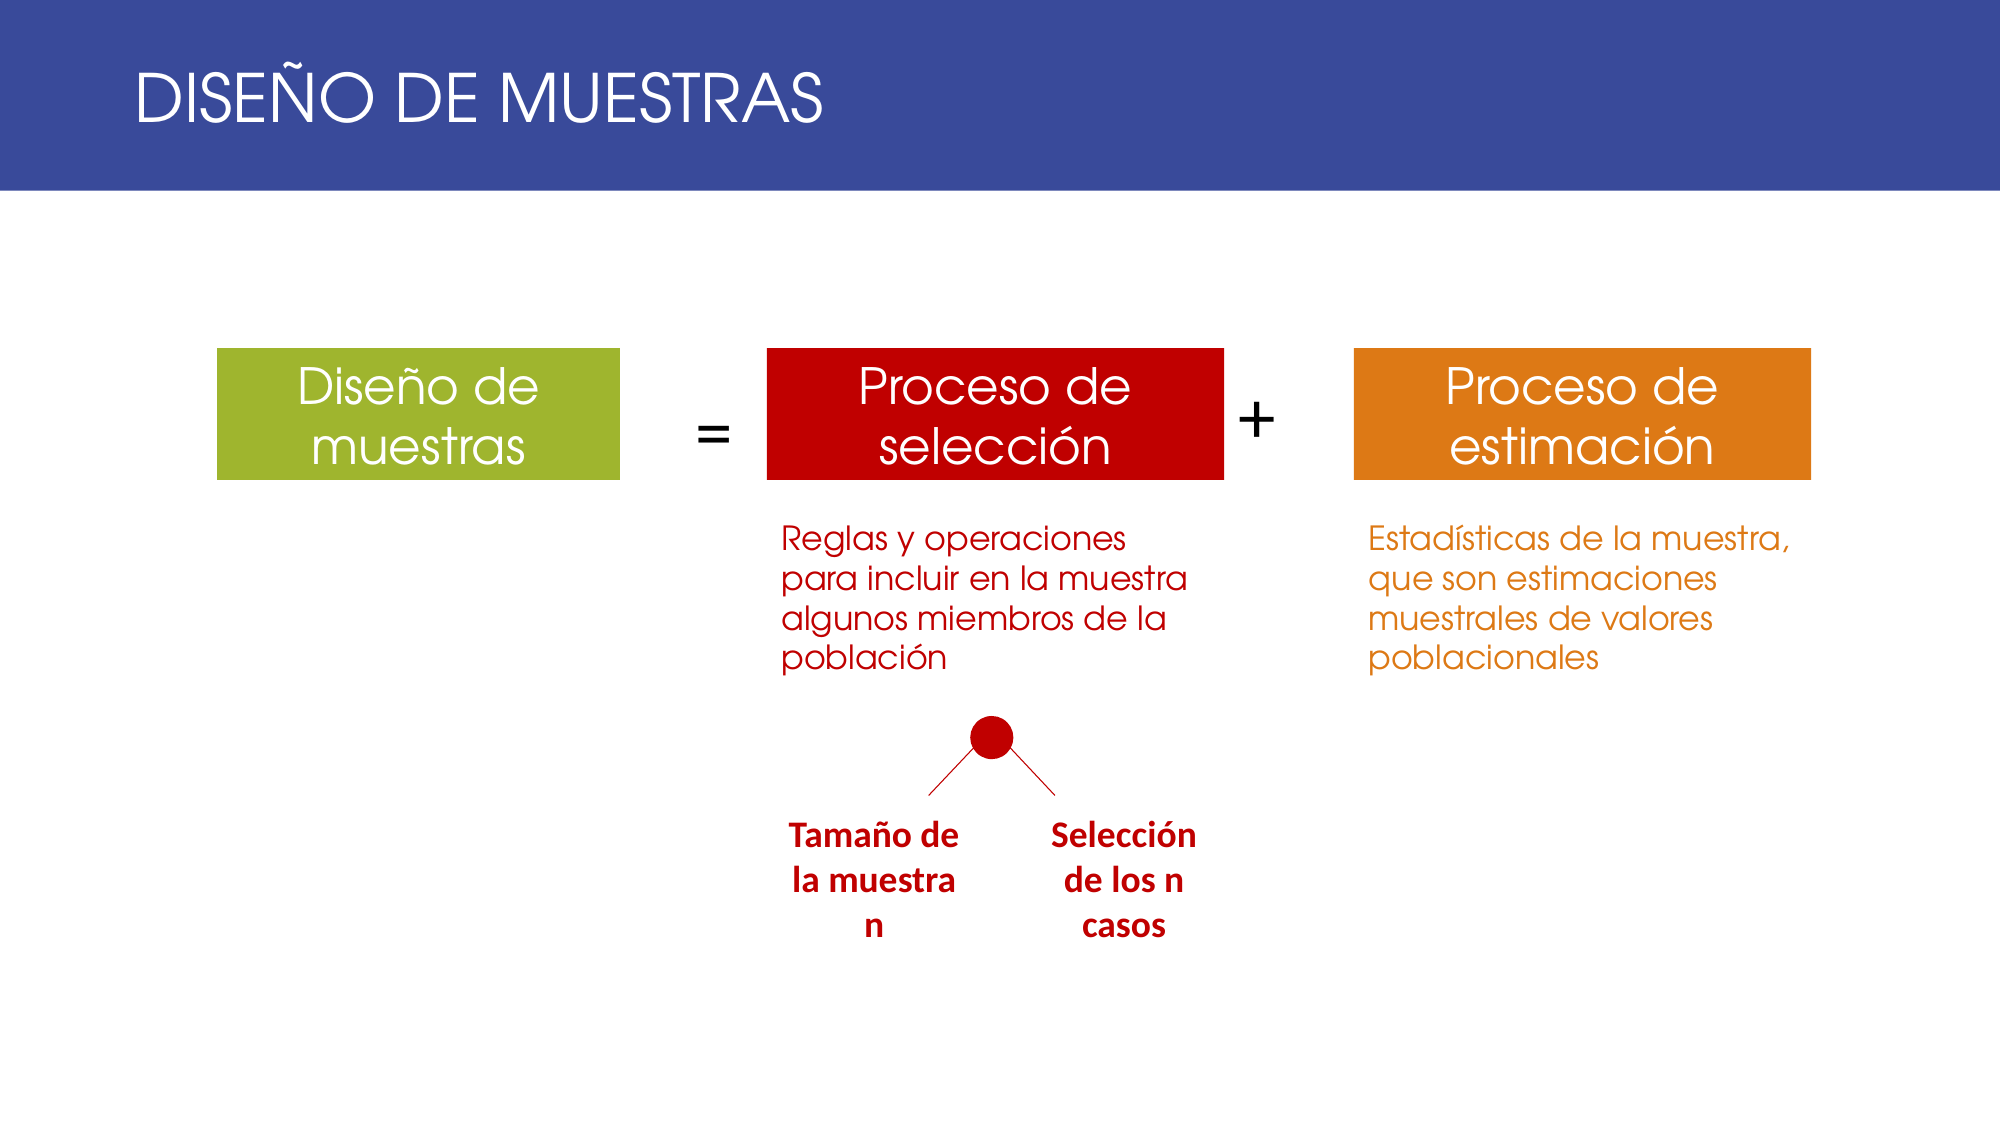

DISEÑO DE MUESTRAS

Proceso de selección
Diseño de muestras
Proceso de estimación
+
=
Reglas y operaciones para incluir en la muestra algunos miembros de la población
Estadísticas de la muestra, que son estimaciones muestrales de valores poblacionales

Selección de los n casos
Tamaño de la muestra n